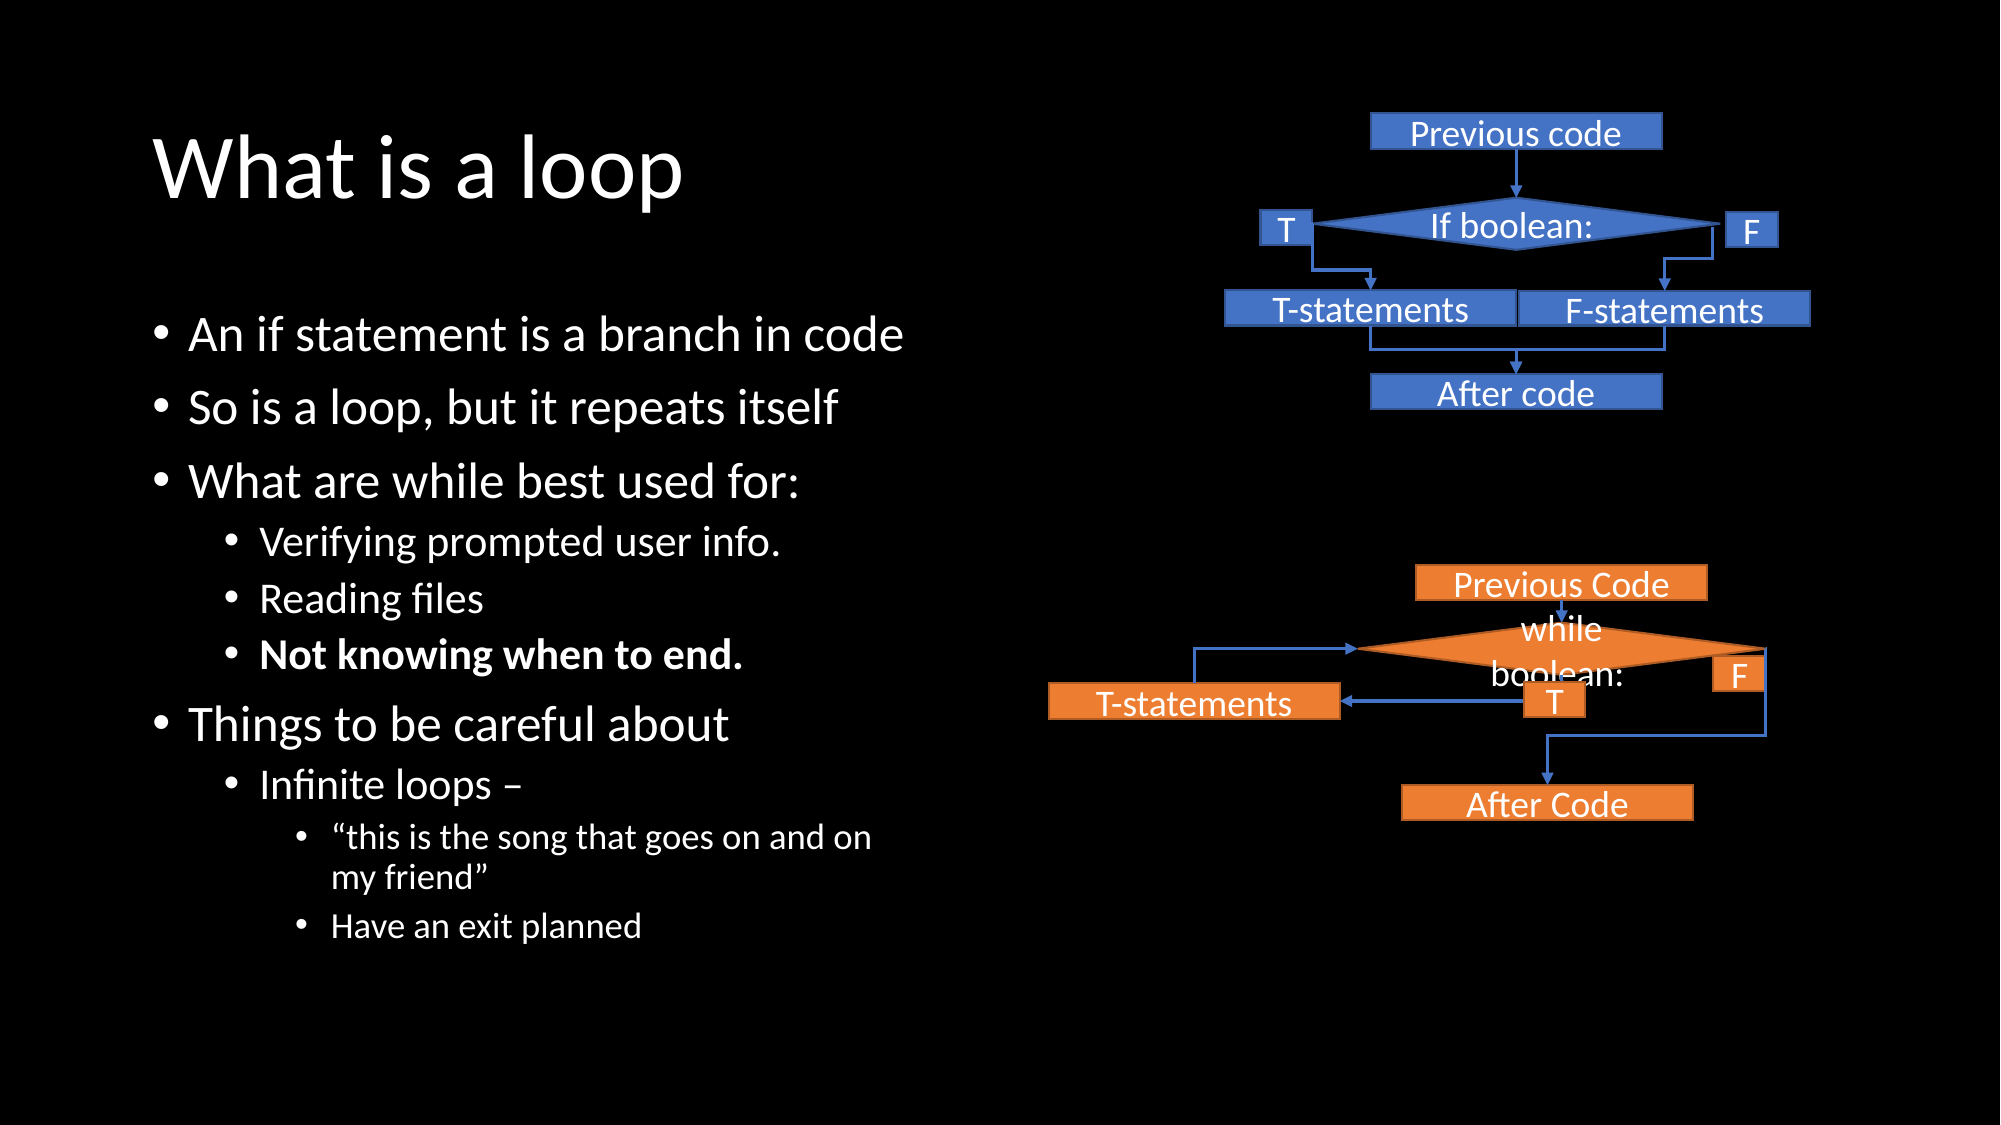

# What is a loop
Previous code
If boolean:
T
F
T-statements
F-statements
An if statement is a branch in code
So is a loop, but it repeats itself
What are while best used for:
Verifying prompted user info.
Reading files
Not knowing when to end.
Things to be careful about
Infinite loops –
“this is the song that goes on and on my friend”
Have an exit planned

After code
Previous Code
while boolean:
F
T
T-statements
After Code